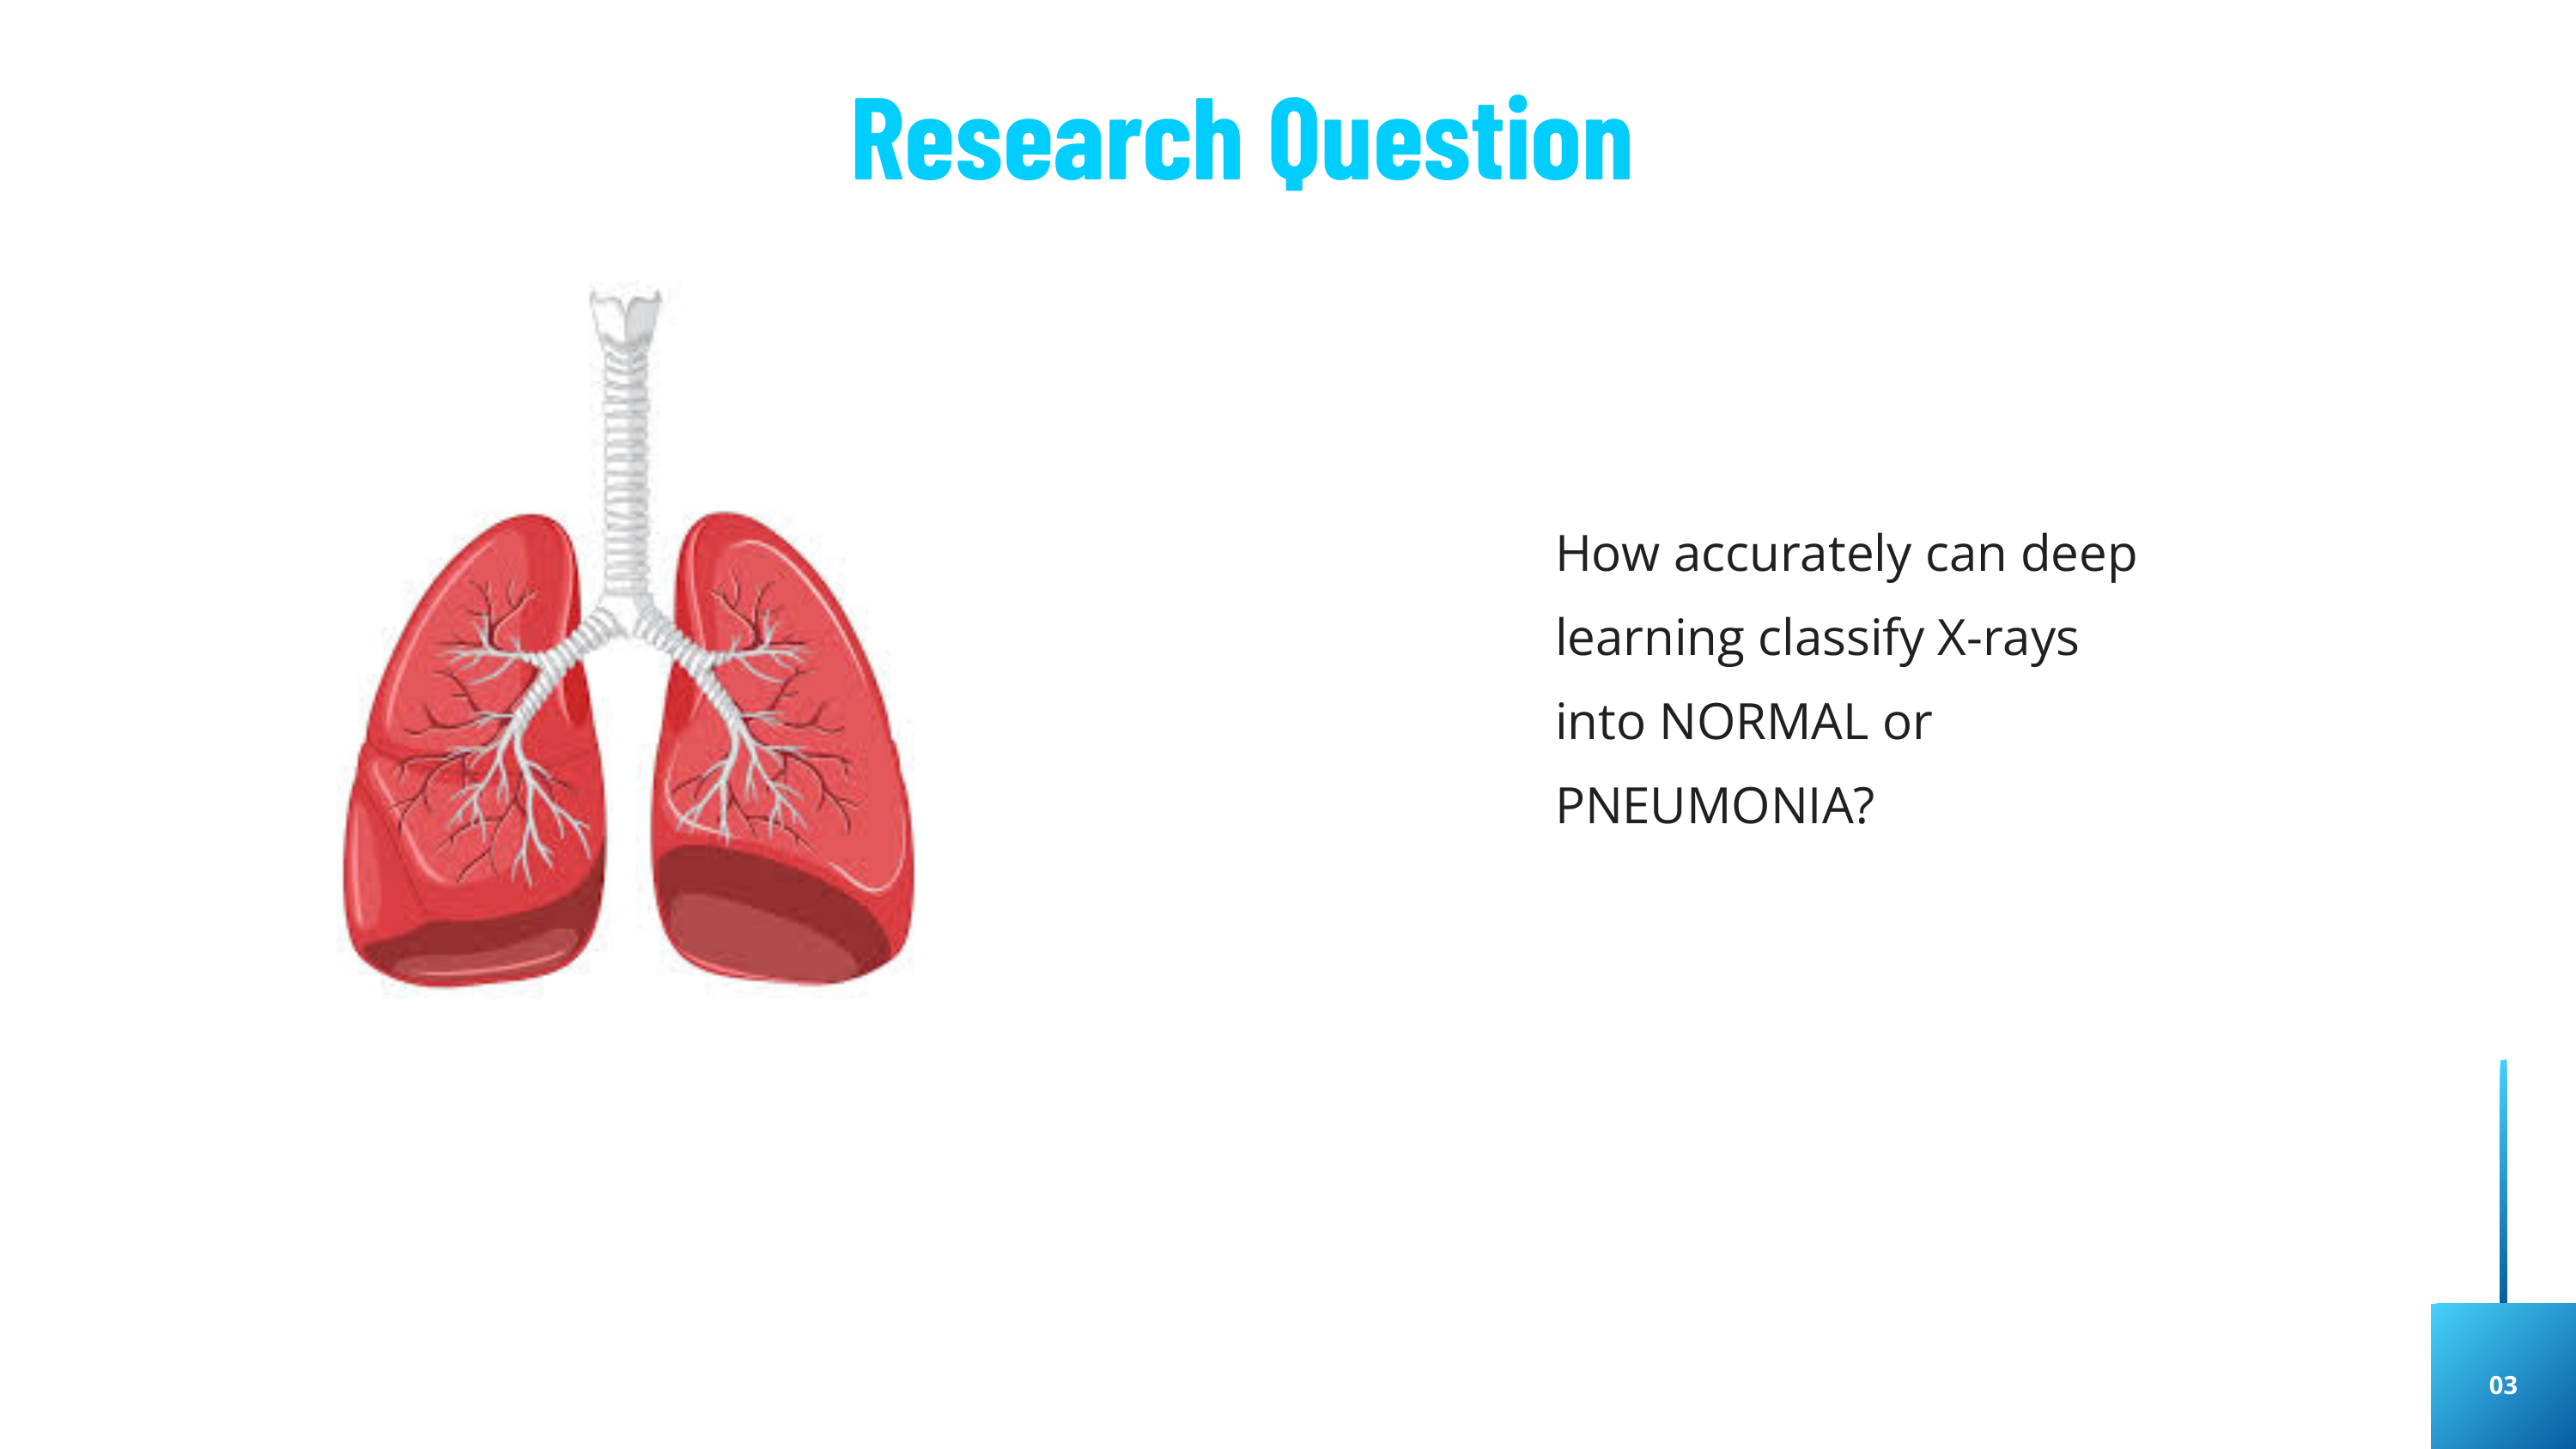

Research Question

How accurately can deep learning classify X-rays into NORMAL or PNEUMONIA?

03